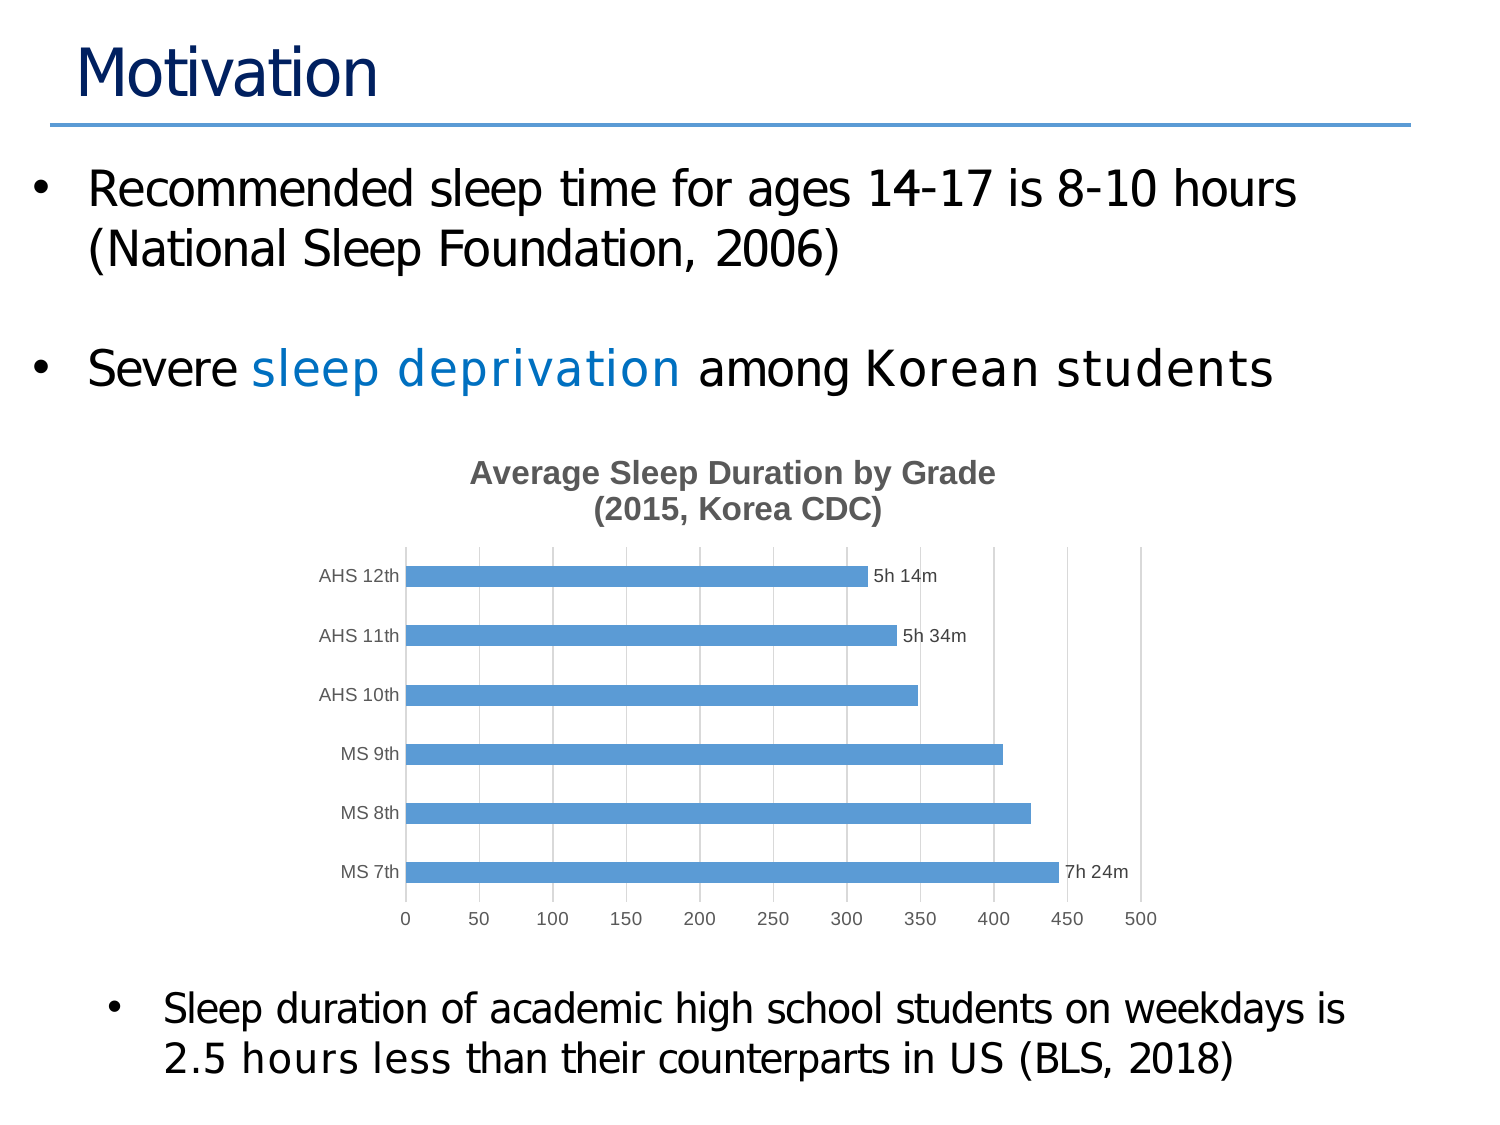

# Motivation
Recommended sleep time for ages 14-17 is 8-10 hours (National Sleep Foundation, 2006)

Severe sleep deprivation among Korean students

Sleep duration of academic high school students on weekdays is
2.5 hours less than their counterparts in US (BLS, 2018)

### Chart: Average Sleep Duration by Grade (2015, Korea CDC)

| Category | duration |
|---|---|
| MS 7th | 444.0 |
| MS 8th | 425.0 |
| MS 9th | 406.0 |
| AHS 10th | 348.0 |
| AHS 11th | 334.0 |
| AHS 12th | 314.0 |